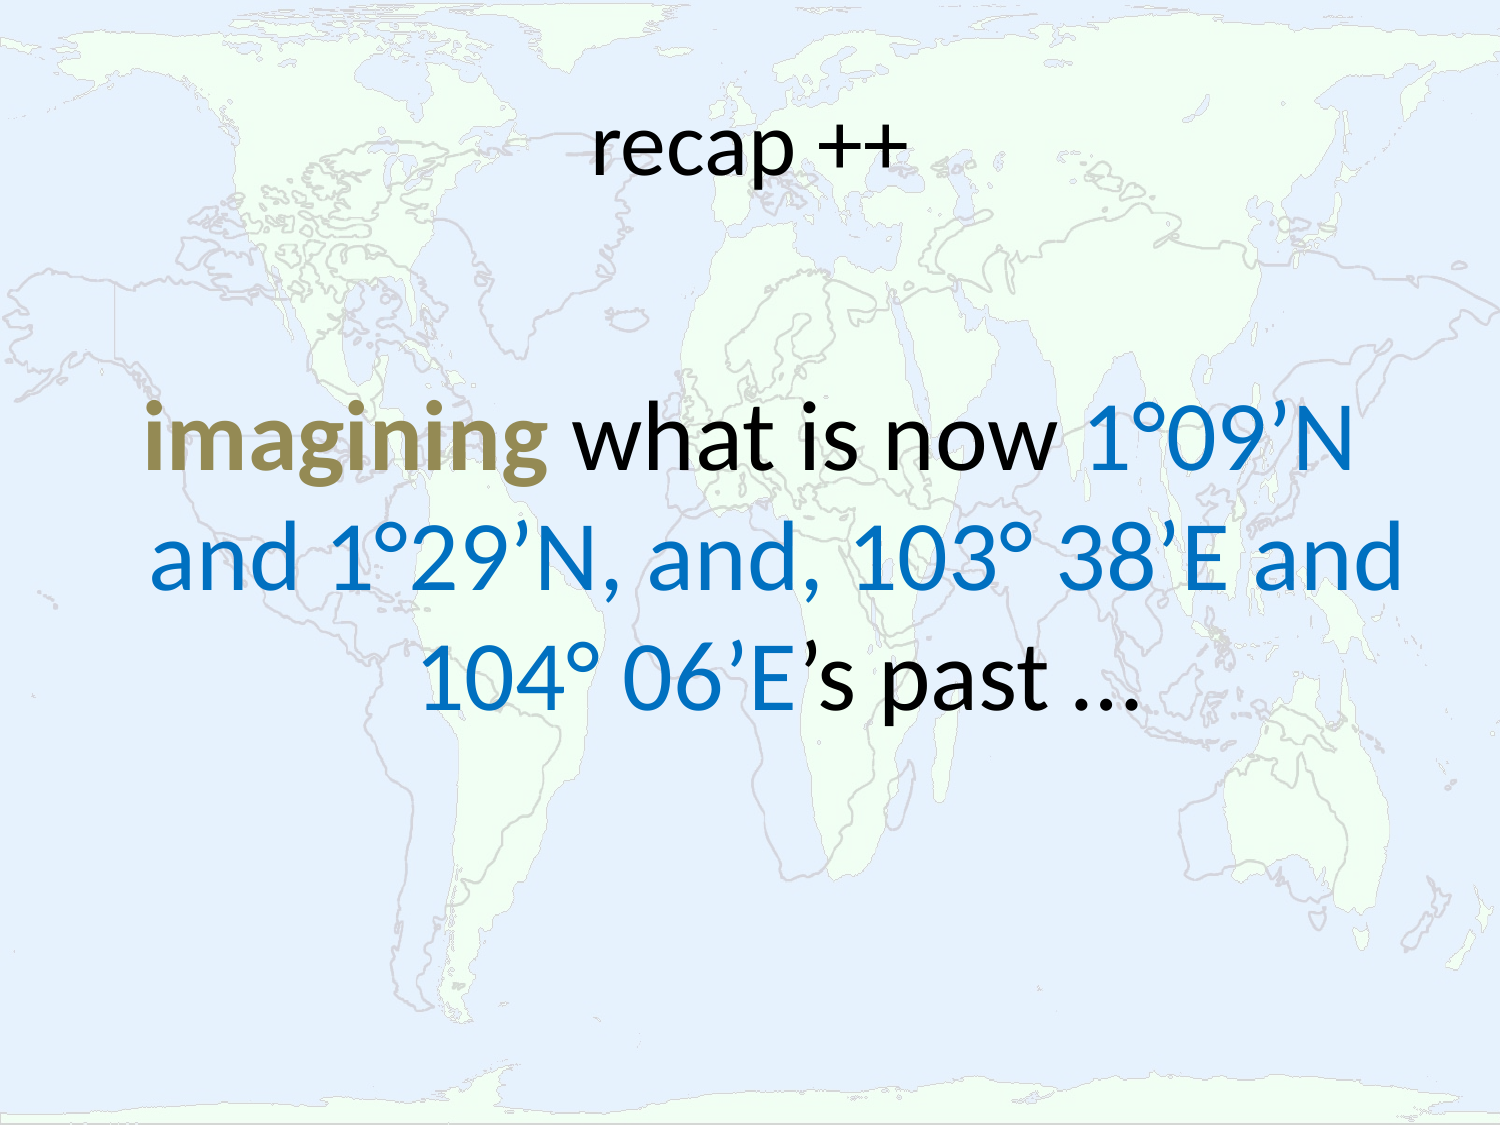

# recap ++

imagining what is now 1°09’N and 1°29’N, and, 103° 38’E and 104° 06’E’s past …